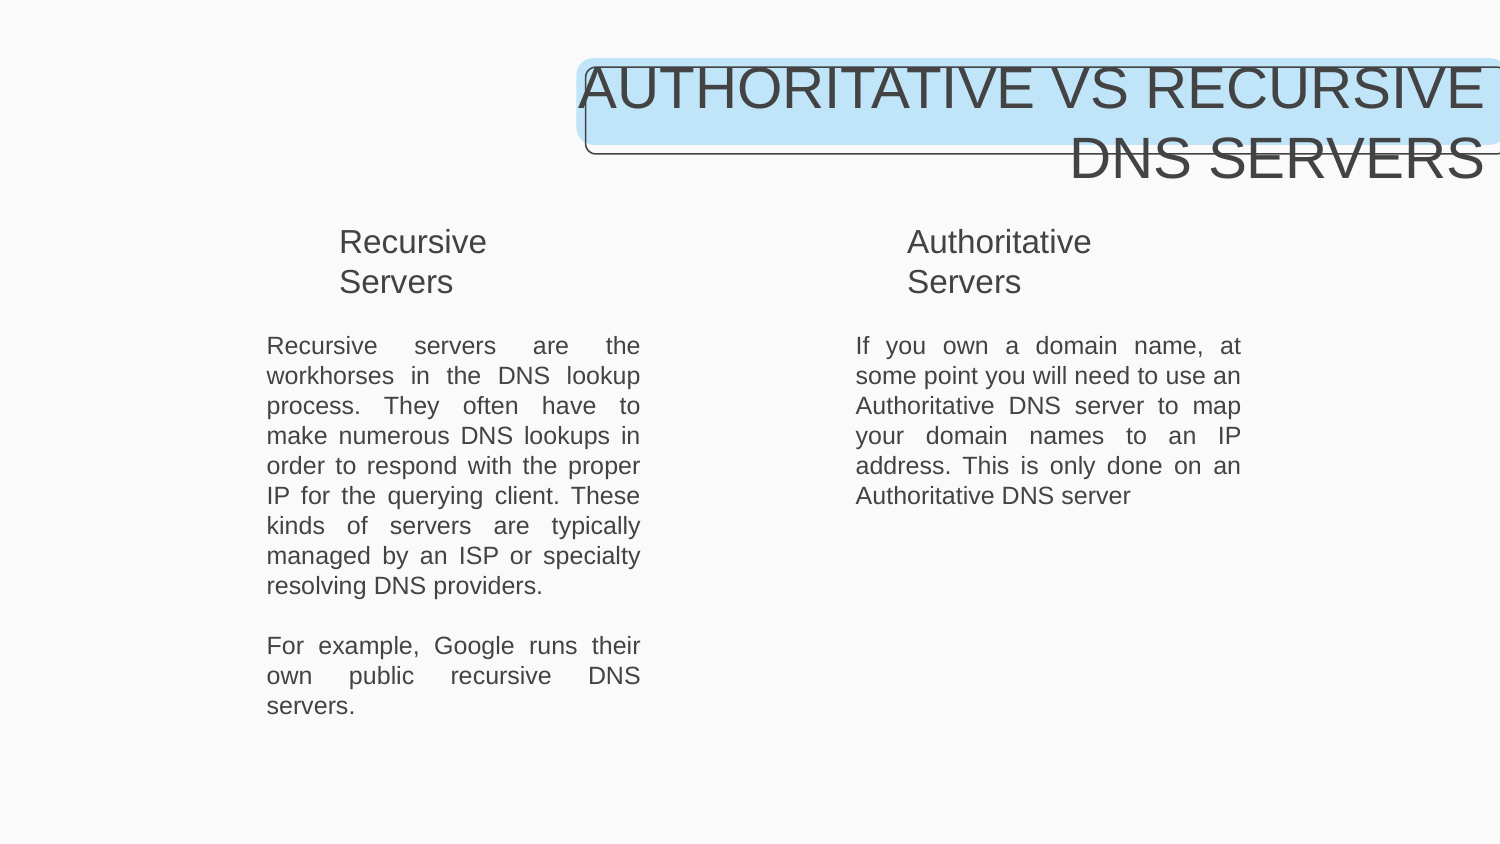

AUTHORITATIVE VS RECURSIVE DNS SERVERS
# Recursive Servers
Authoritative Servers
Recursive servers are the workhorses in the DNS lookup process. They often have to make numerous DNS lookups in order to respond with the proper IP for the querying client. These kinds of servers are typically managed by an ISP or specialty resolving DNS providers.

For example, Google runs their own public recursive DNS servers.
If you own a domain name, at some point you will need to use an Authoritative DNS server to map your domain names to an IP address. This is only done on an Authoritative DNS server